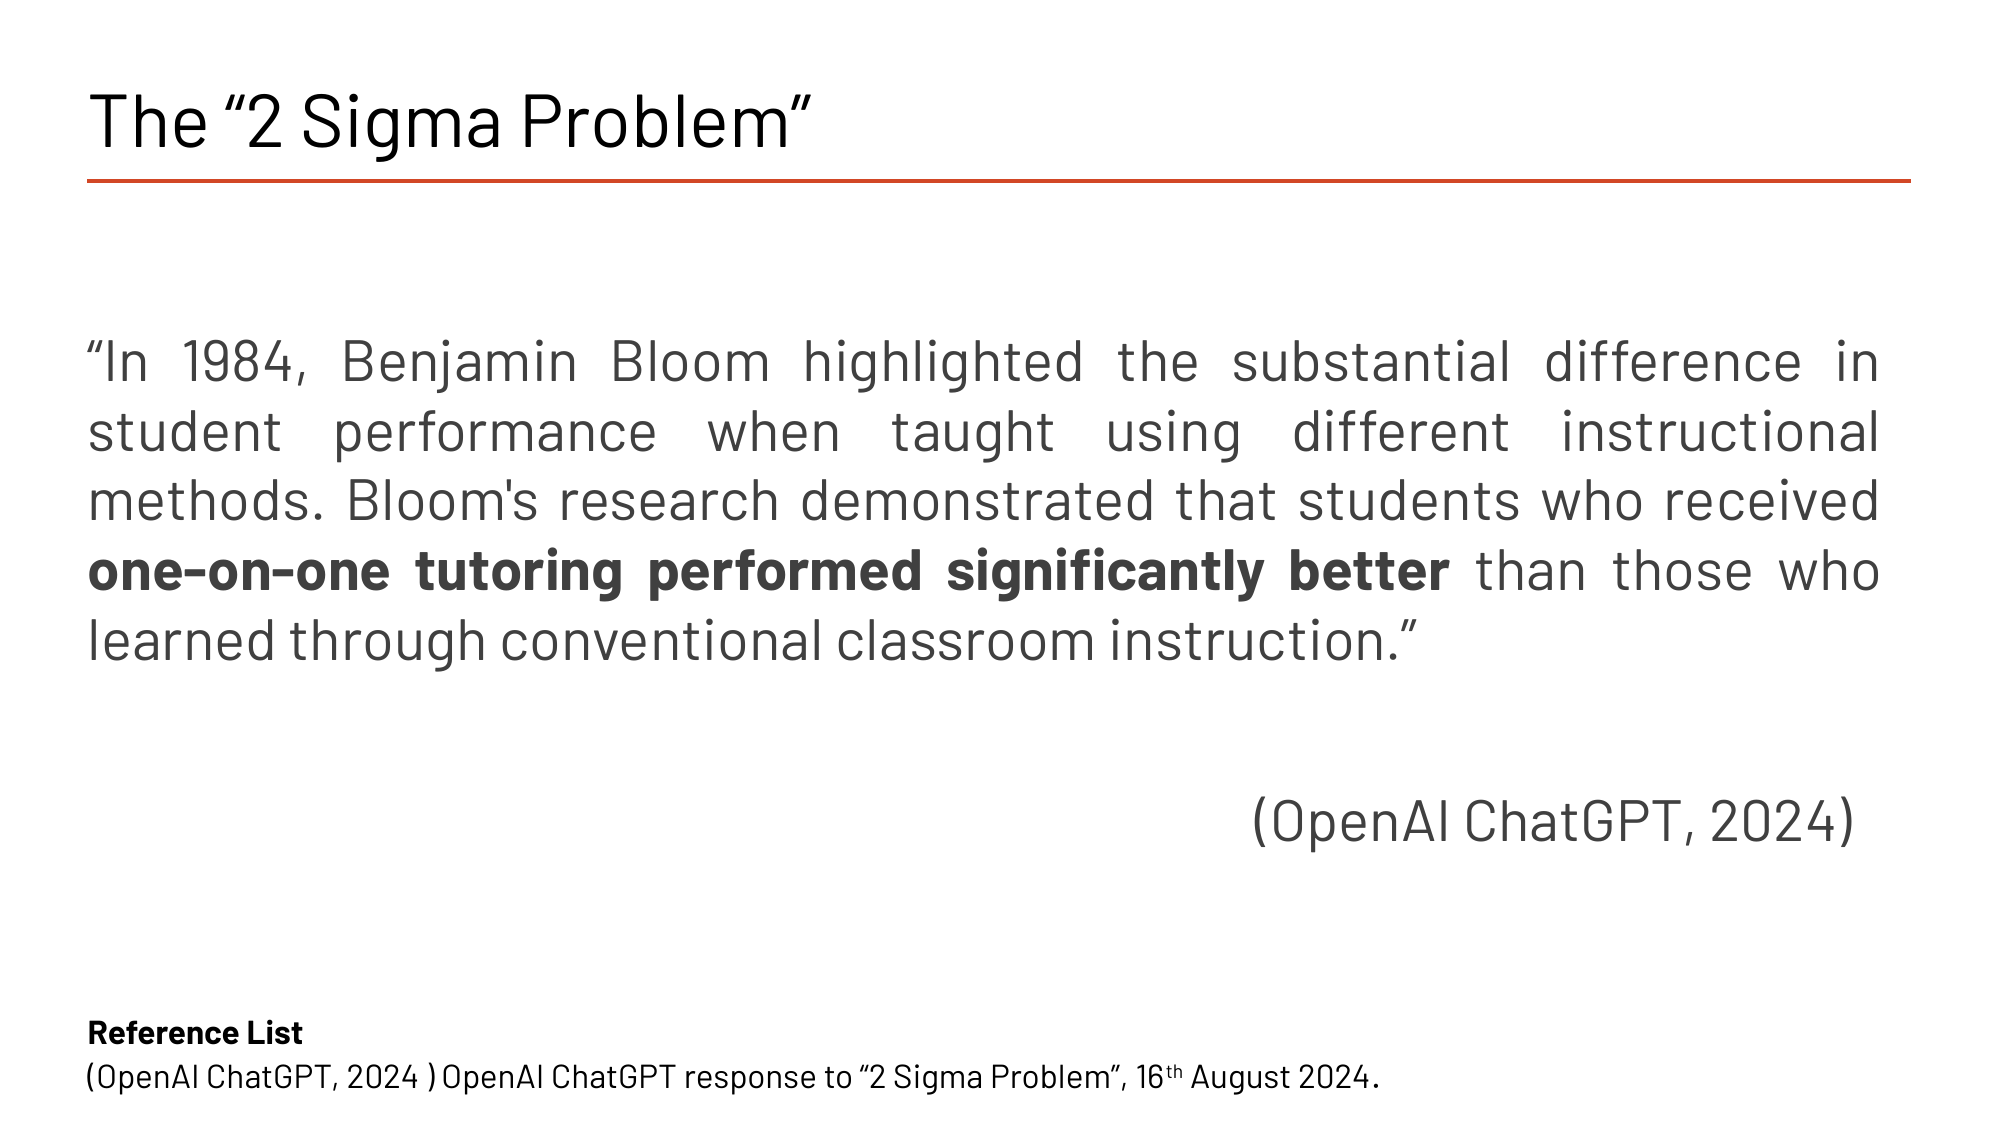

# The “2 Sigma Problem”

“In 1984, Benjamin Bloom highlighted the substantial difference in student performance when taught using different instructional methods. Bloom's research demonstrated that students who received one-on-one tutoring performed significantly better than those who learned through conventional classroom instruction.”

							          (OpenAI ChatGPT, 2024)

Reference List
(OpenAI ChatGPT, 2024 ) OpenAI ChatGPT response to “2 Sigma Problem”, 16th August 2024.